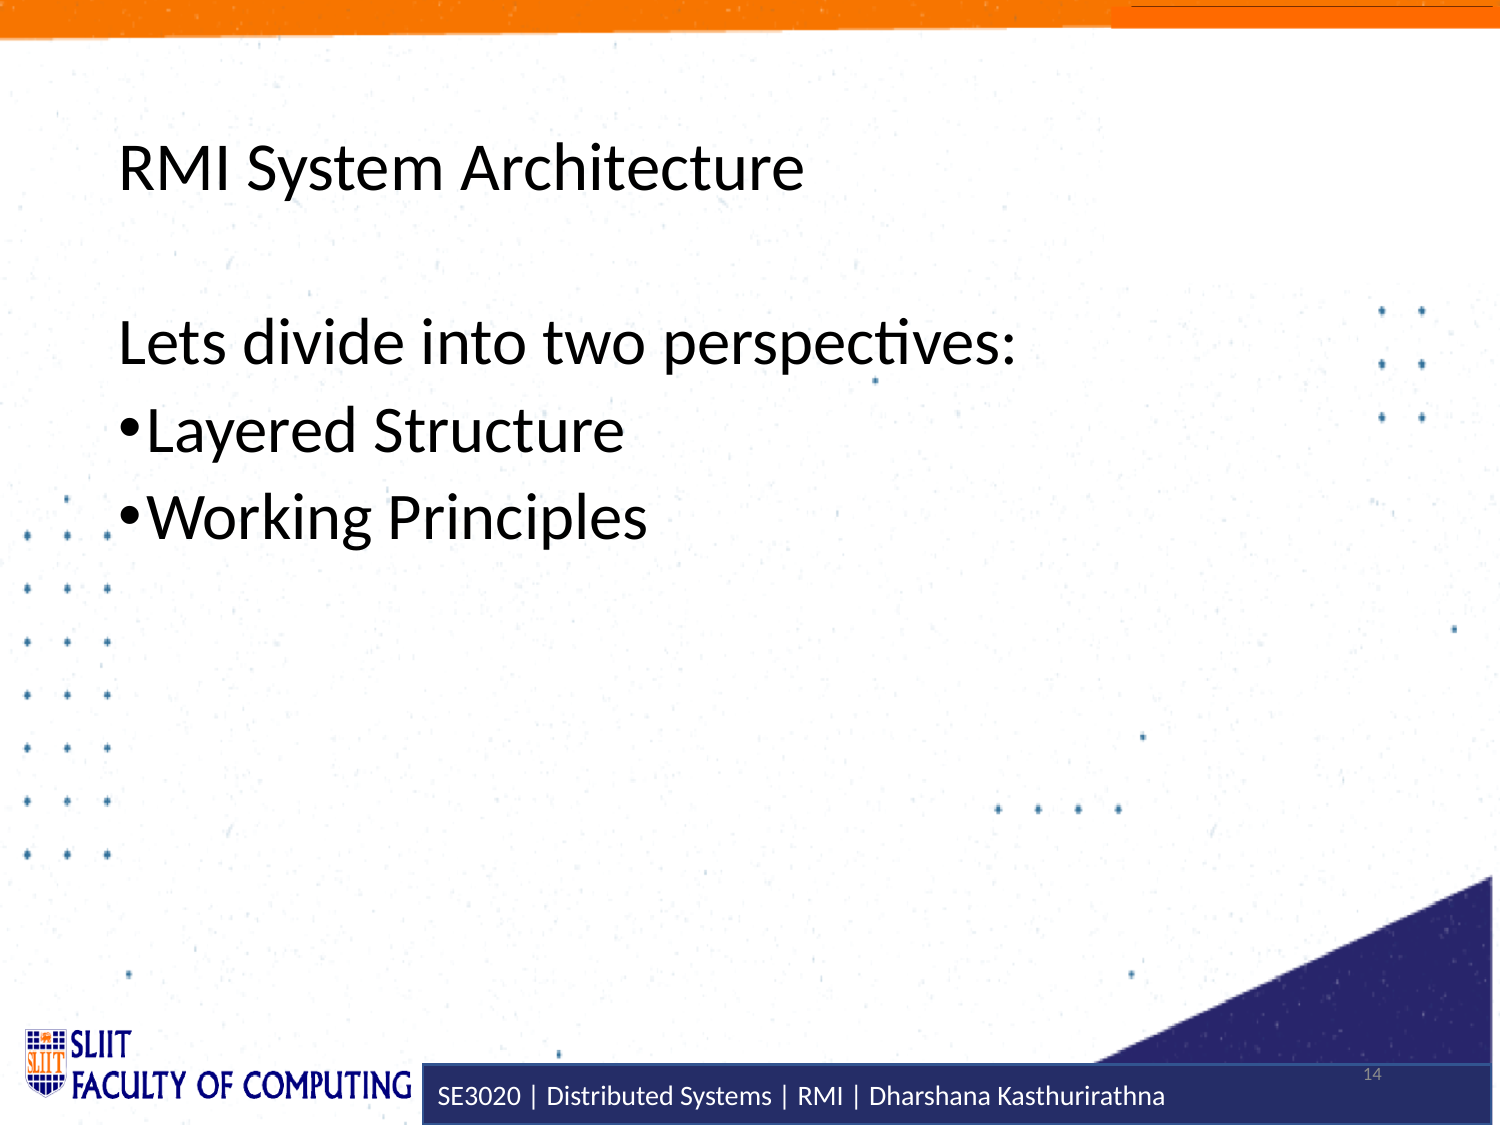

# RMI System Architecture
Lets divide into two perspectives:
Layered Structure
Working Principles

14